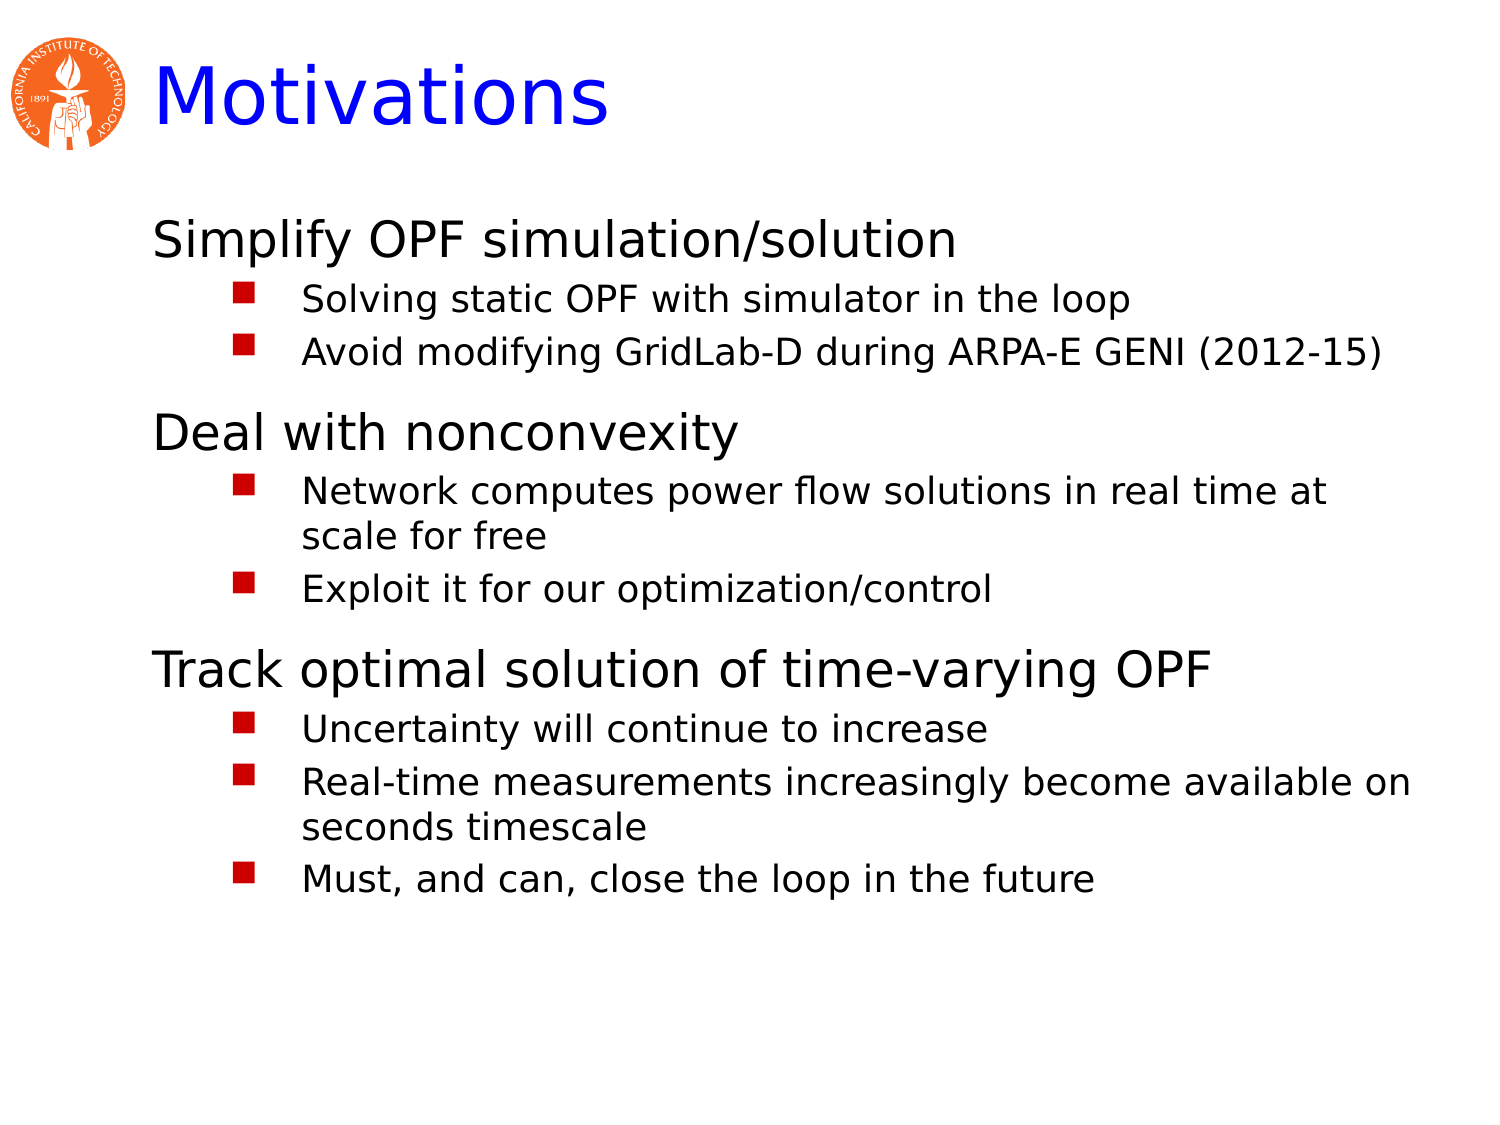

# Motivations
Simplify OPF simulation/solution
Solving static OPF with simulator in the loop
Avoid modifying GridLab-D during ARPA-E GENI (2012-15)

Deal with nonconvexity
Network computes power flow solutions in real time at scale for free
Exploit it for our optimization/control

Track optimal solution of time-varying OPF
Uncertainty will continue to increase
Real-time measurements increasingly become available on seconds timescale
Must, and can, close the loop in the future